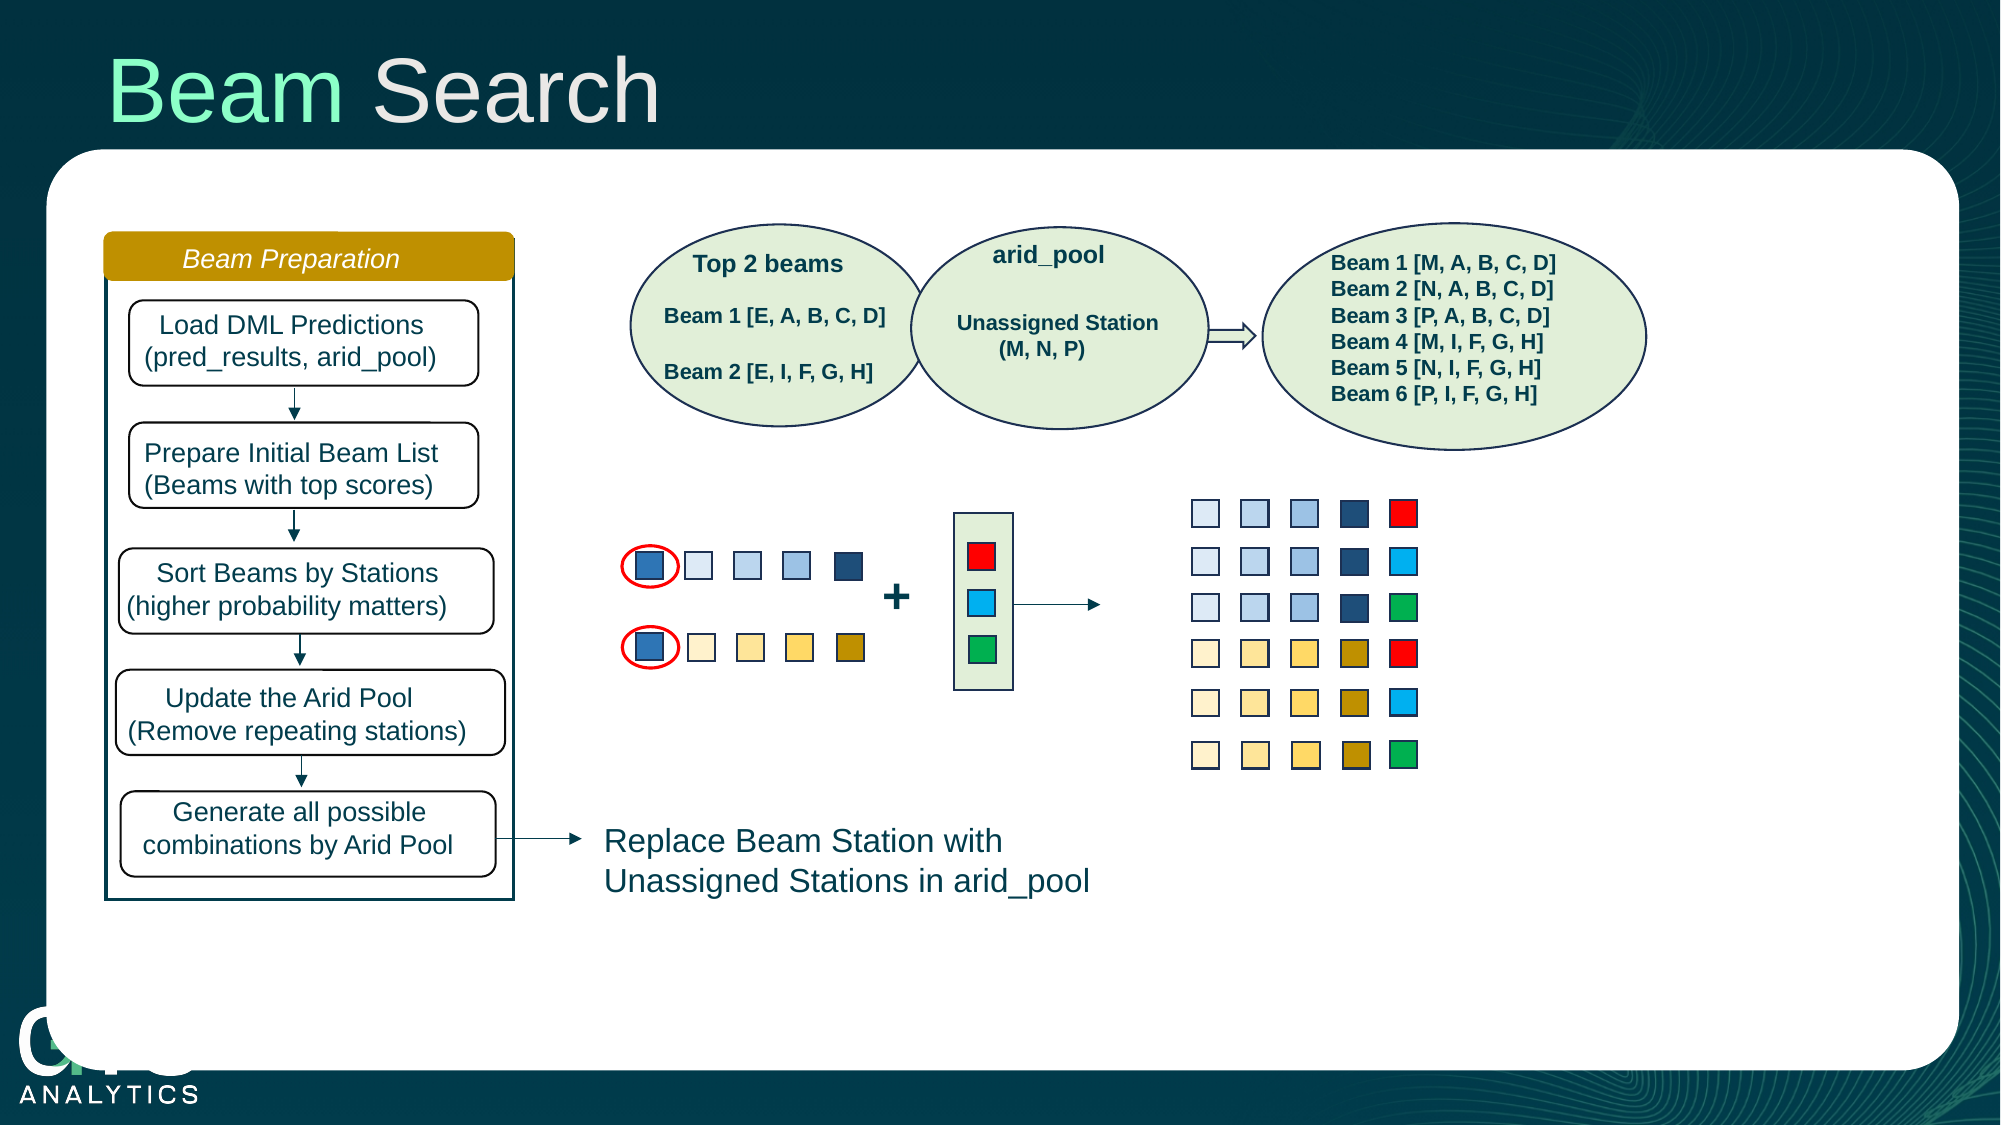

Beam Search

arid_pool

   Beam Preparation

Top 2 beams
Beam 1 [M, A, B, C, D]
Beam 2 [N, A, B, C, D]
Beam 3 [P, A, B, C, D]
Beam 4 [M, I, F, G, H]
Beam 5 [N, I, F, G, H]
Beam 6 [P, I, F, G, H]

Beam 1 [E, A, B, C, D]
  Load DML Predictions (pred_results, arid_pool)

Unassigned Station
       (M, N, P)

Beam 2 [E, I, F, G, H]

Prepare Initial Beam List
(Beams with top scores)

    Sort Beams by Stations (higher probability matters)

+

     Update the Arid Pool
(Remove repeating stations)

    Generate all possible combinations by Arid Pool

Replace Beam Station with Unassigned Stations in arid_pool